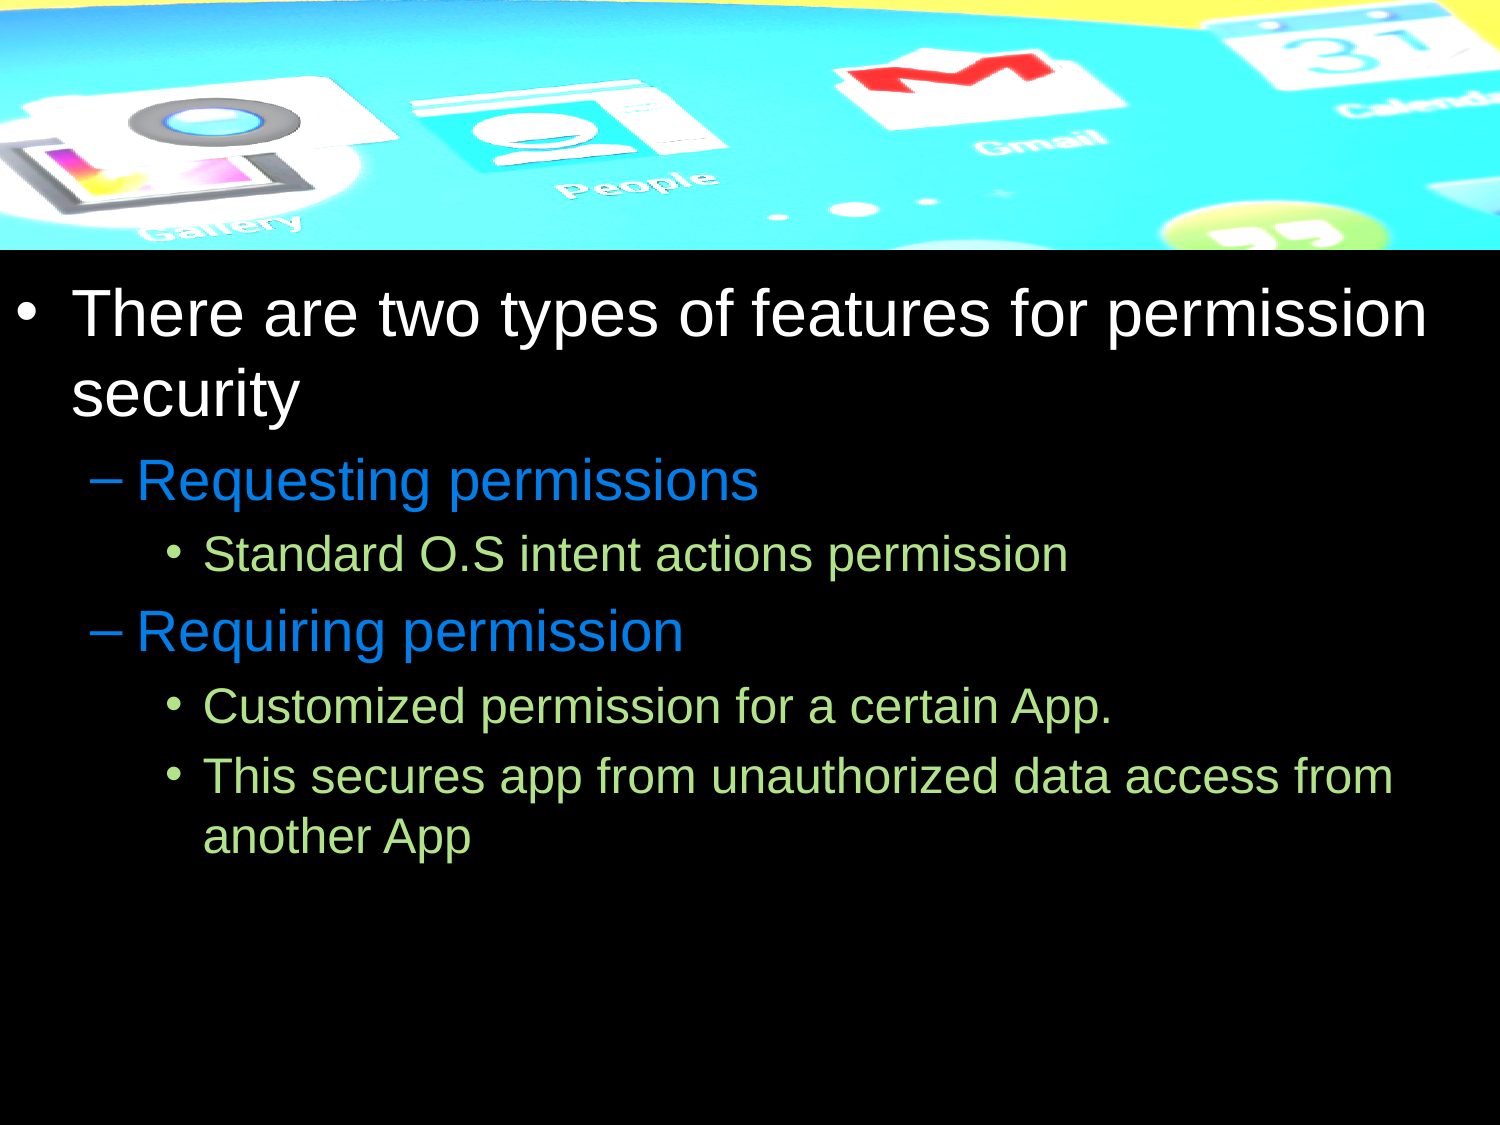

#
There are two types of features for permission security
Requesting permissions
Standard O.S intent actions permission
Requiring permission
Customized permission for a certain App.
This secures app from unauthorized data access from another App